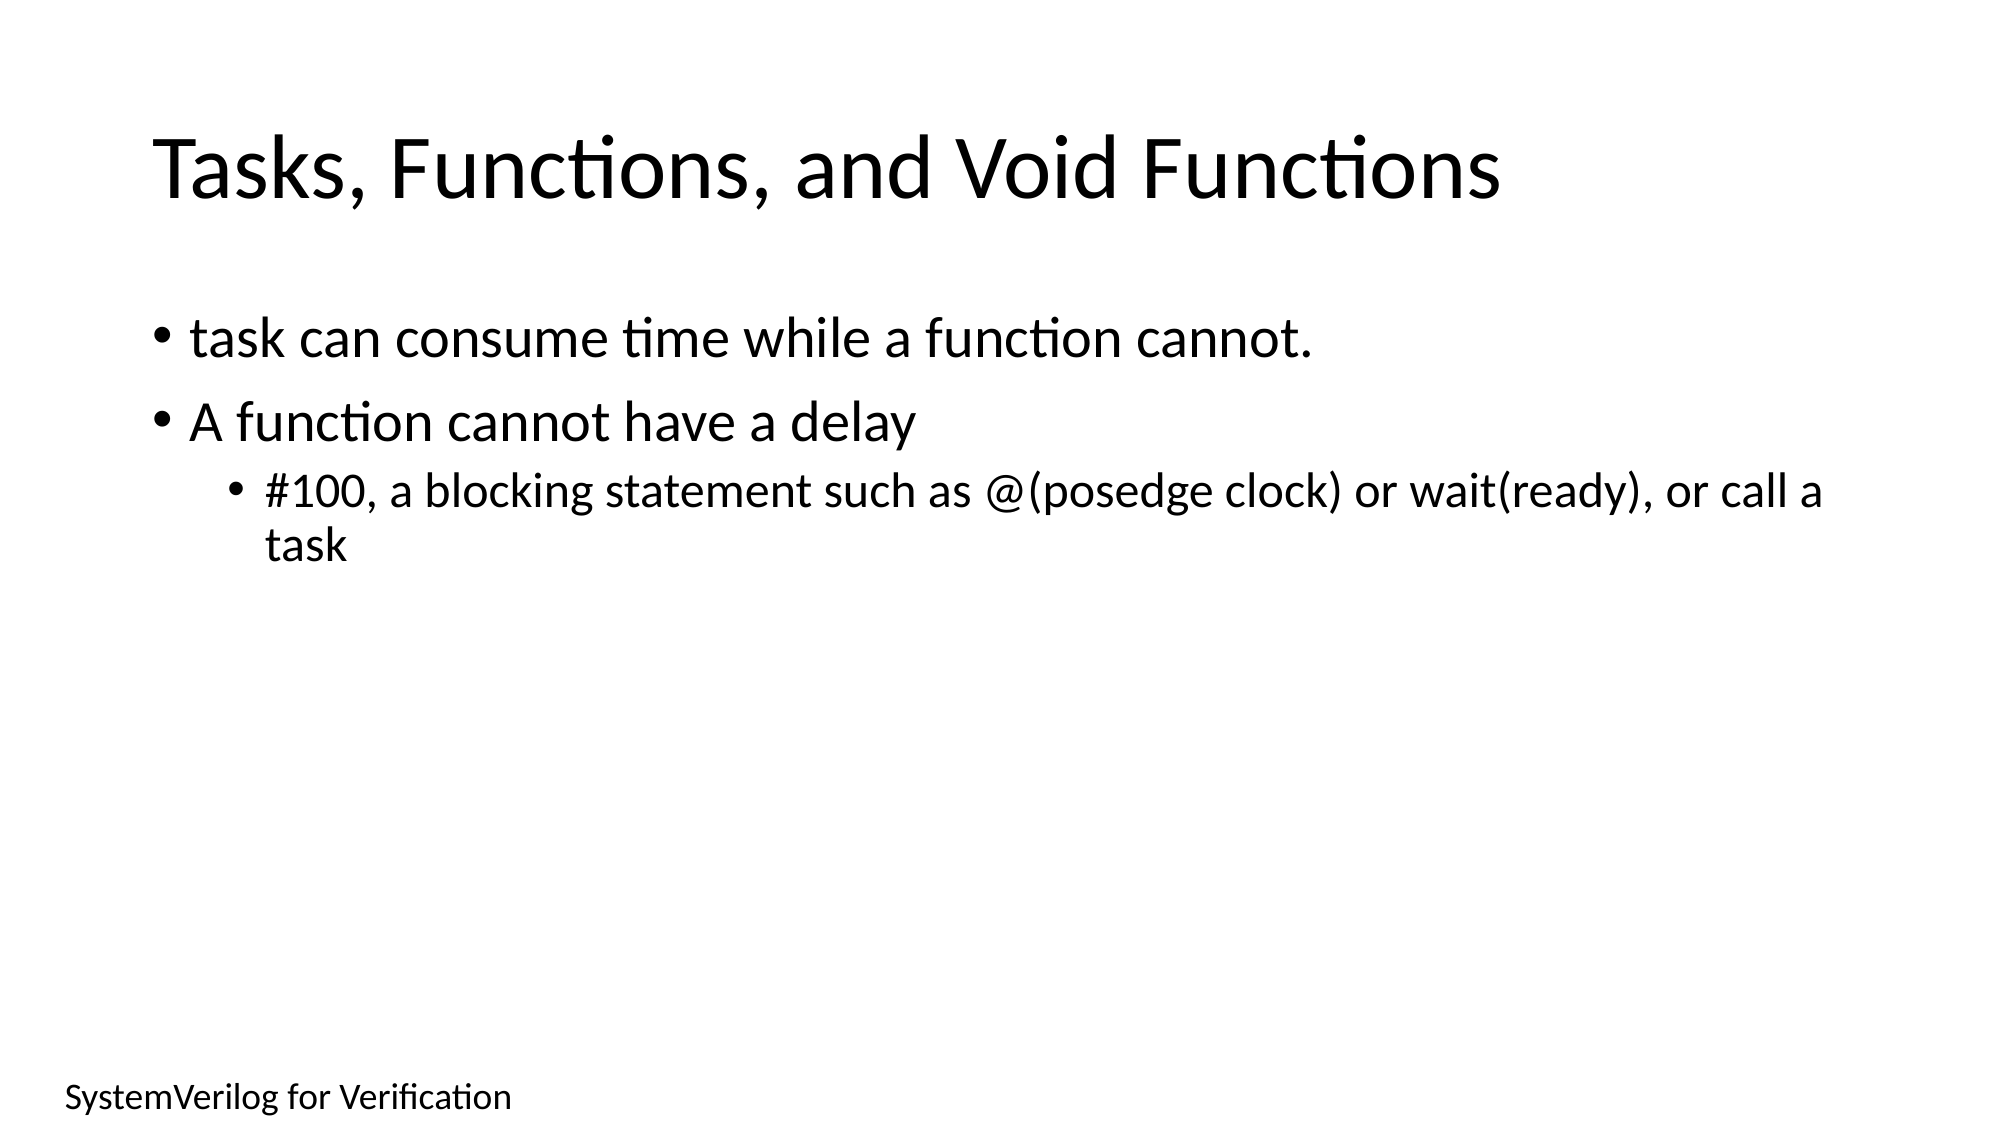

# Tasks, Functions, and Void Functions
task can consume time while a function cannot.
A function cannot have a delay
#100, a blocking statement such as @(posedge clock) or wait(ready), or call a task
SystemVerilog for Verification